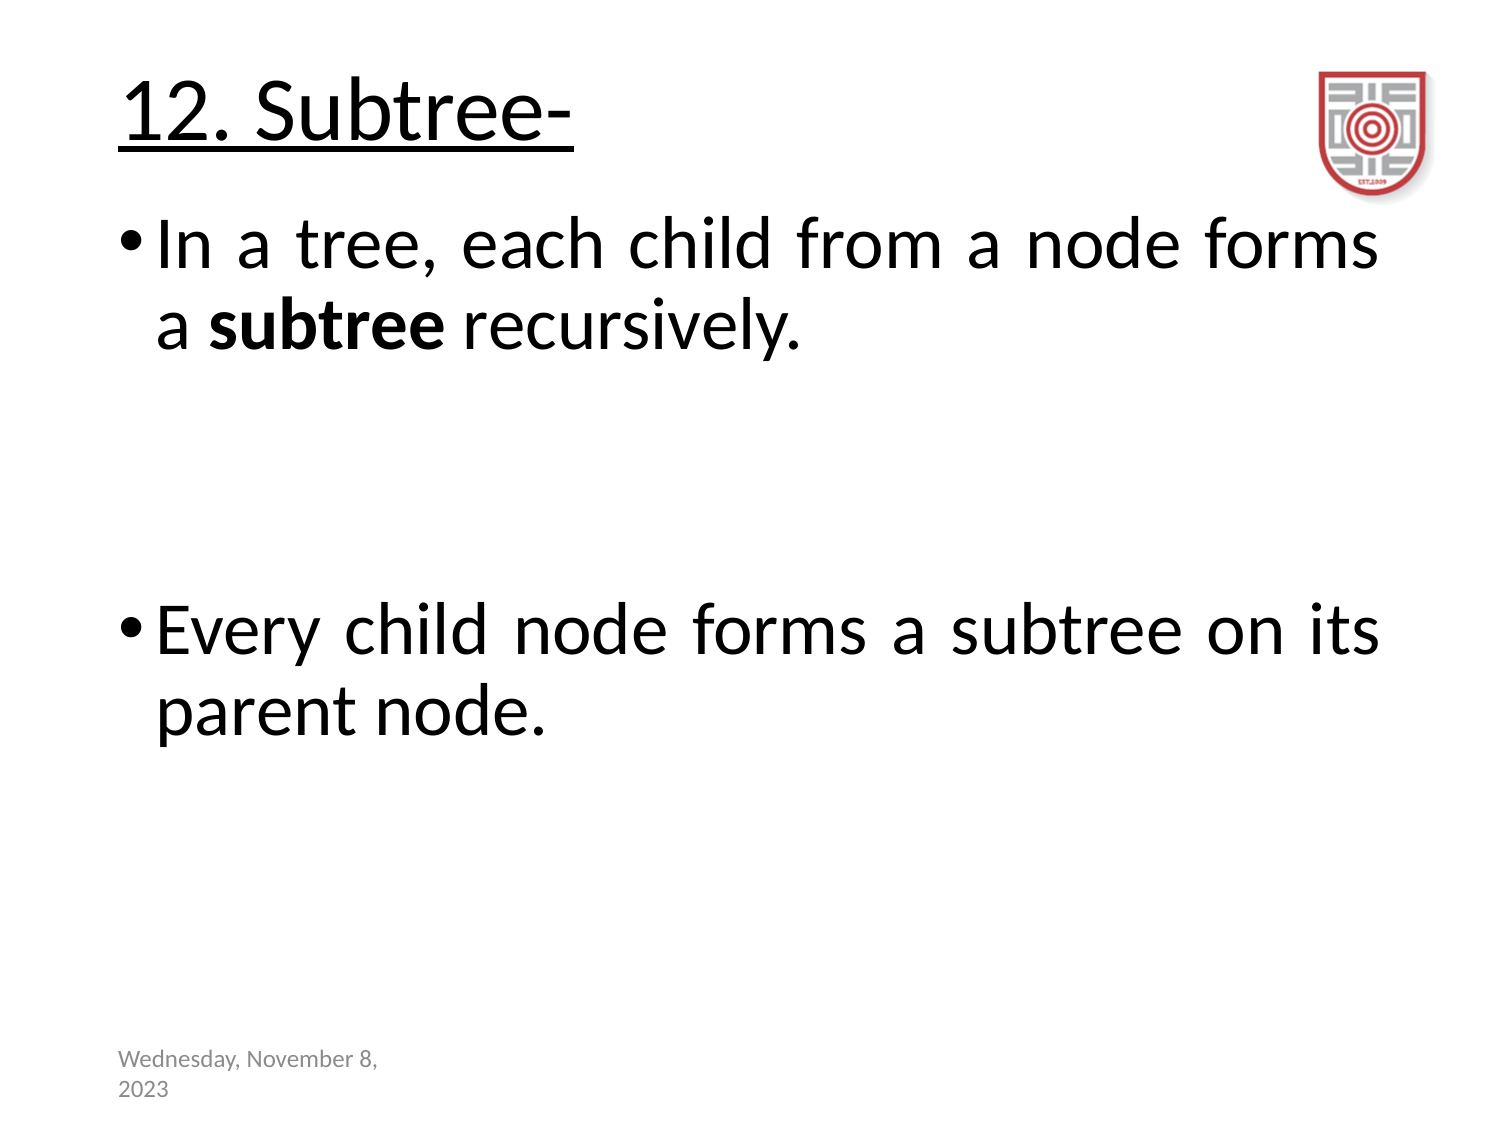

# 12. Subtree-
In a tree, each child from a node forms a subtree recursively.

Every child node forms a subtree on its parent node.

Wednesday, November 8, 2023